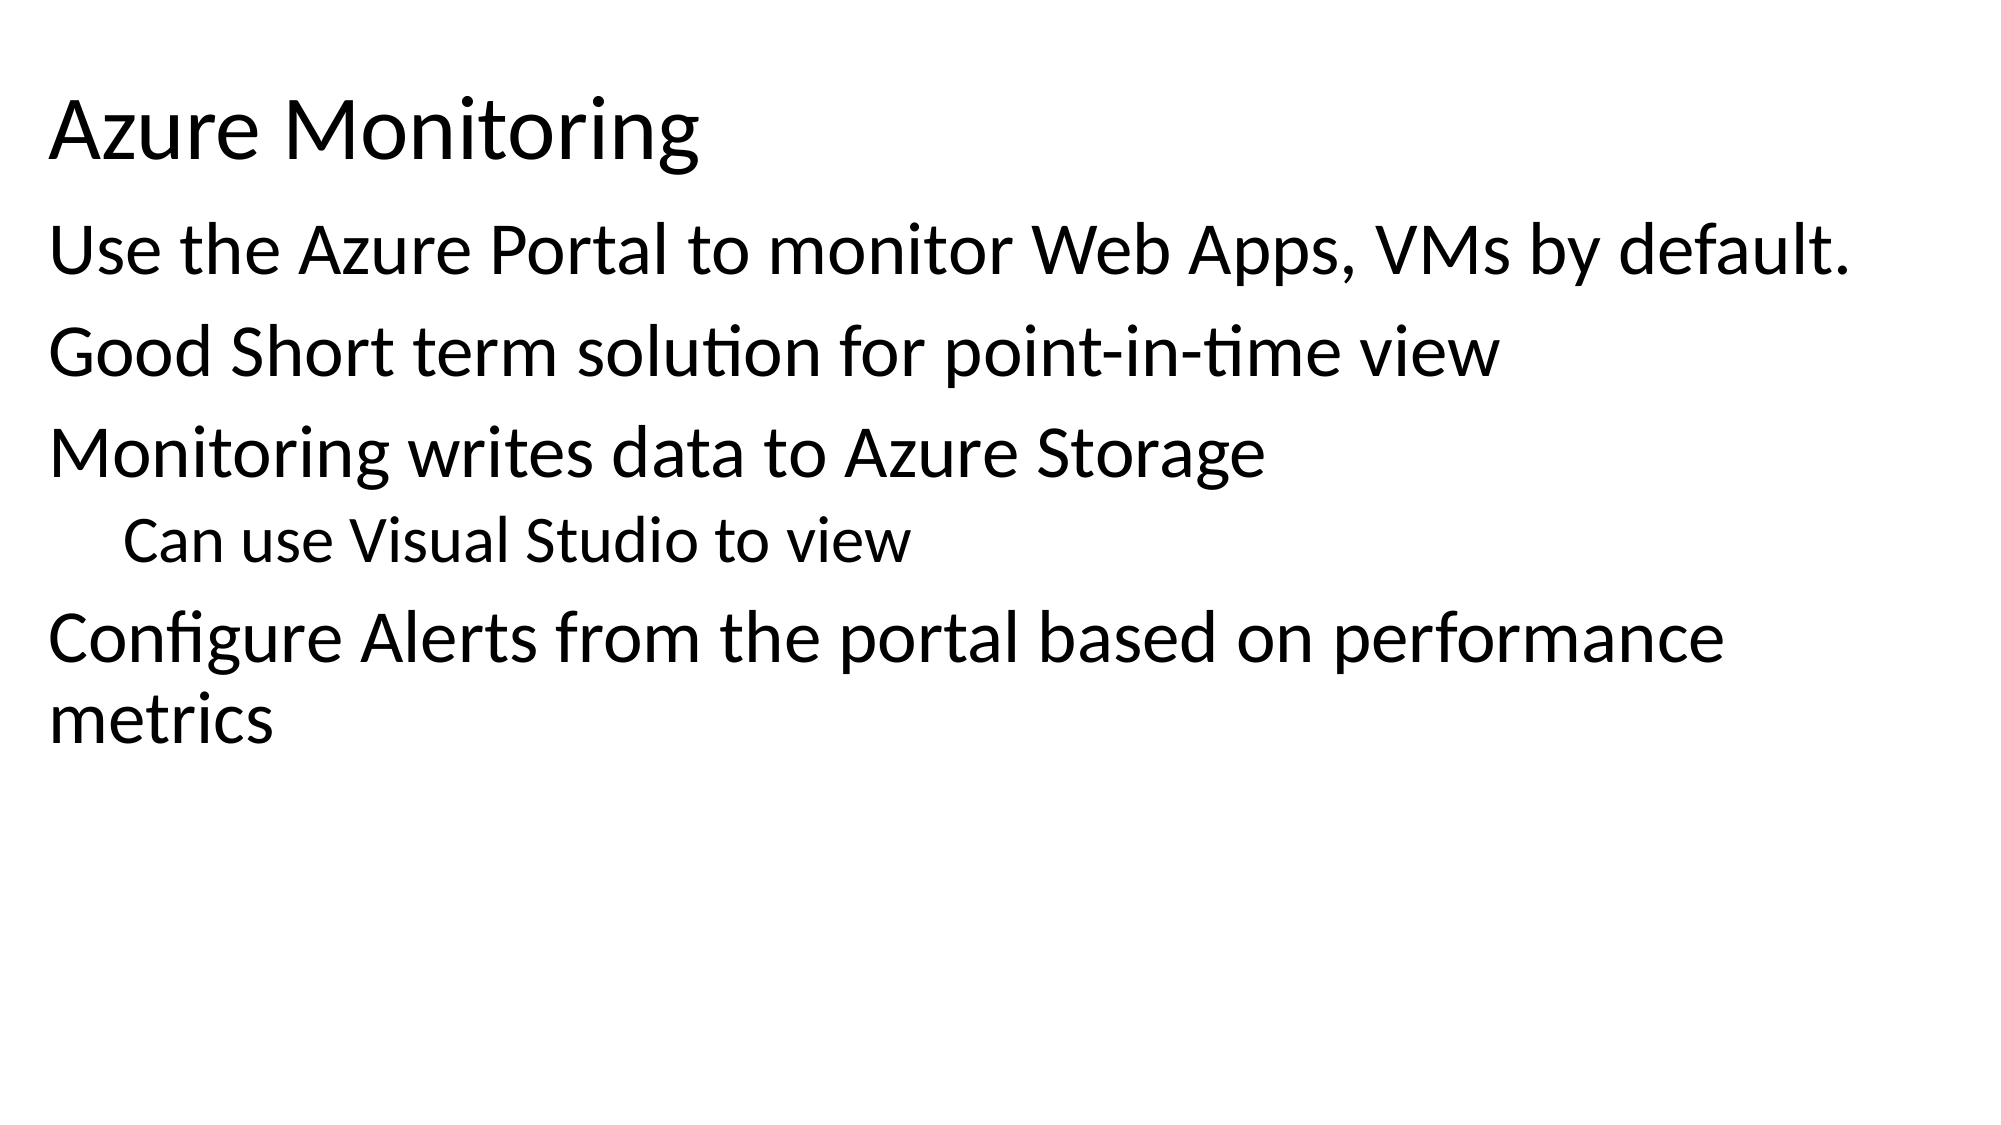

# Azure Monitoring
Use the Azure Portal to monitor Web Apps, VMs by default.
Good Short term solution for point-in-time view
Monitoring writes data to Azure Storage
Can use Visual Studio to view
Configure Alerts from the portal based on performance metrics